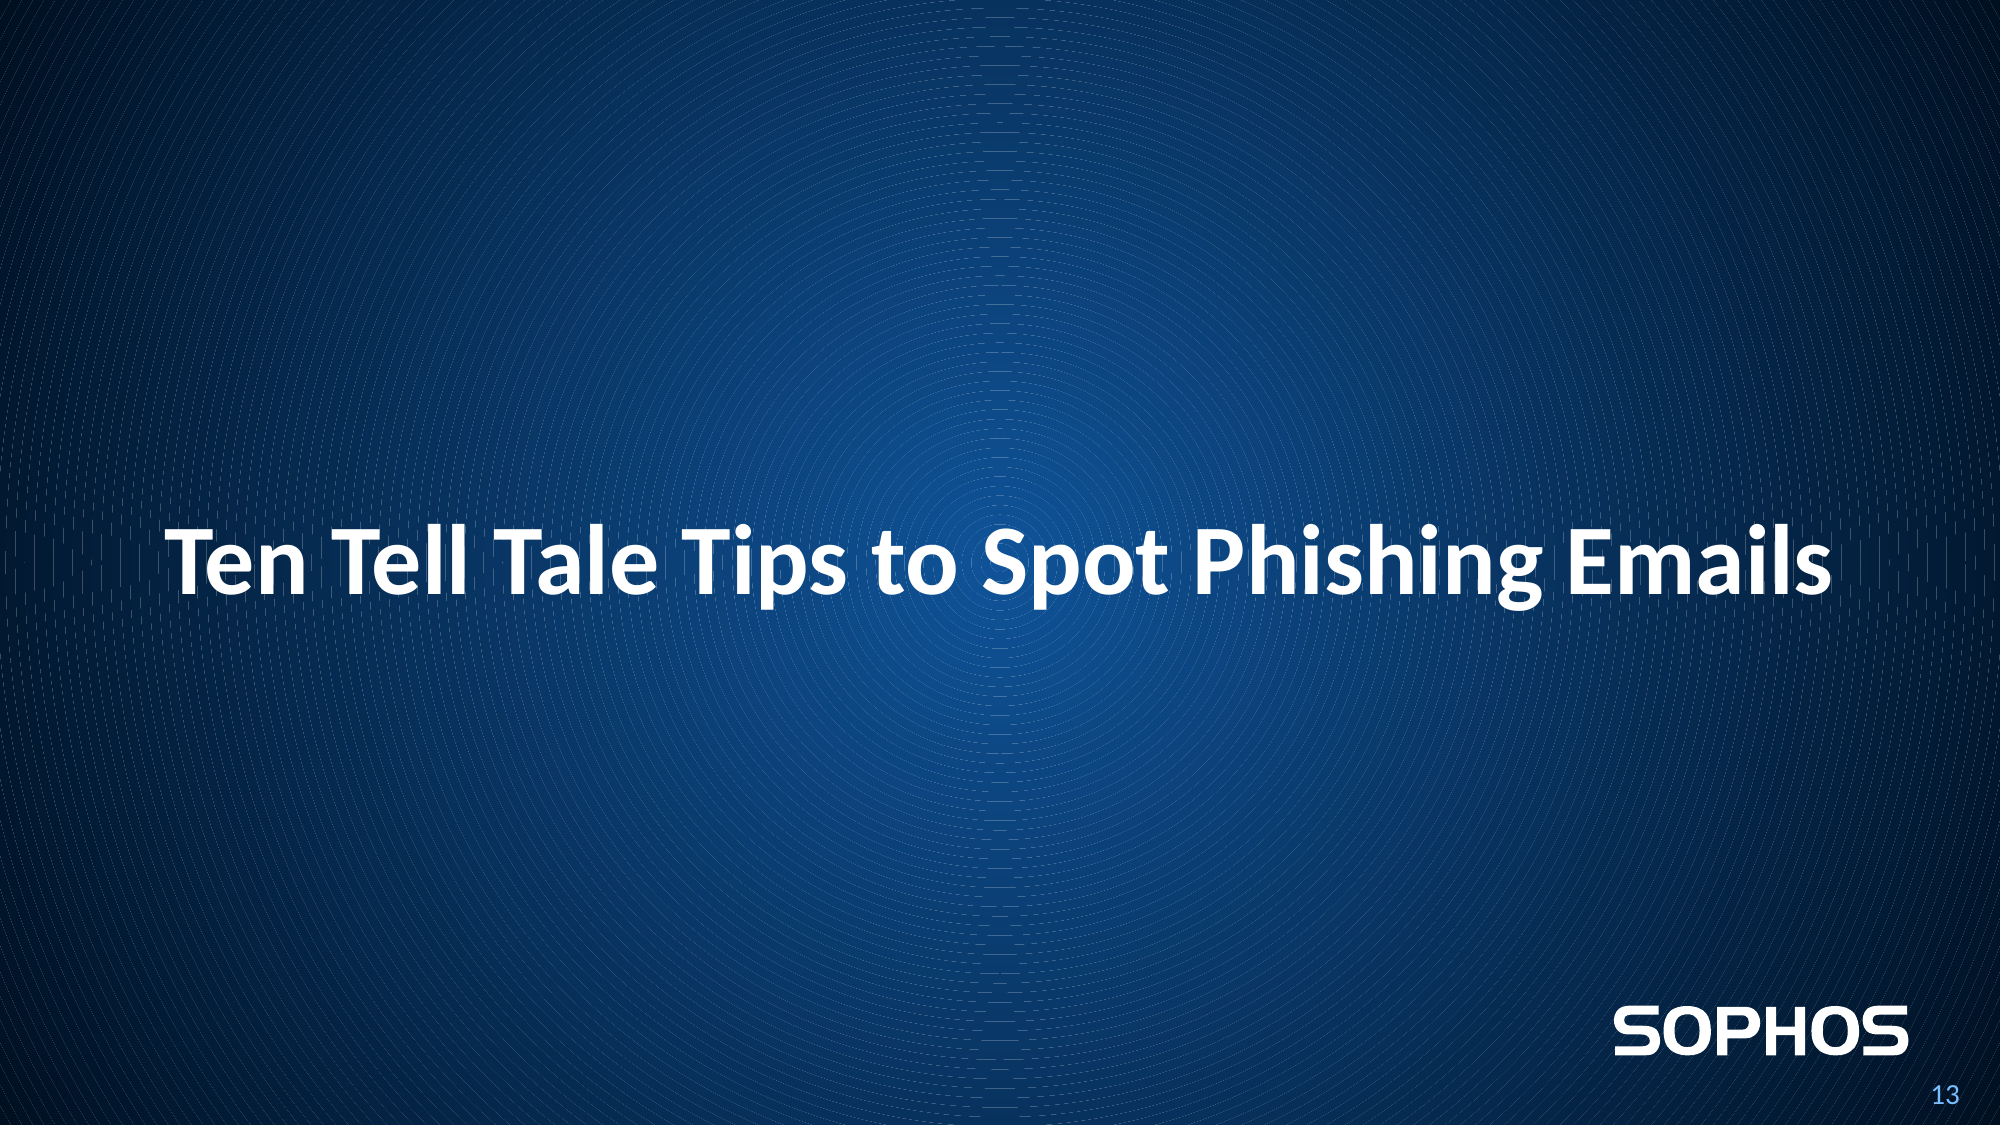

# Ten Tell Tale Tips to Spot Phishing Emails
13